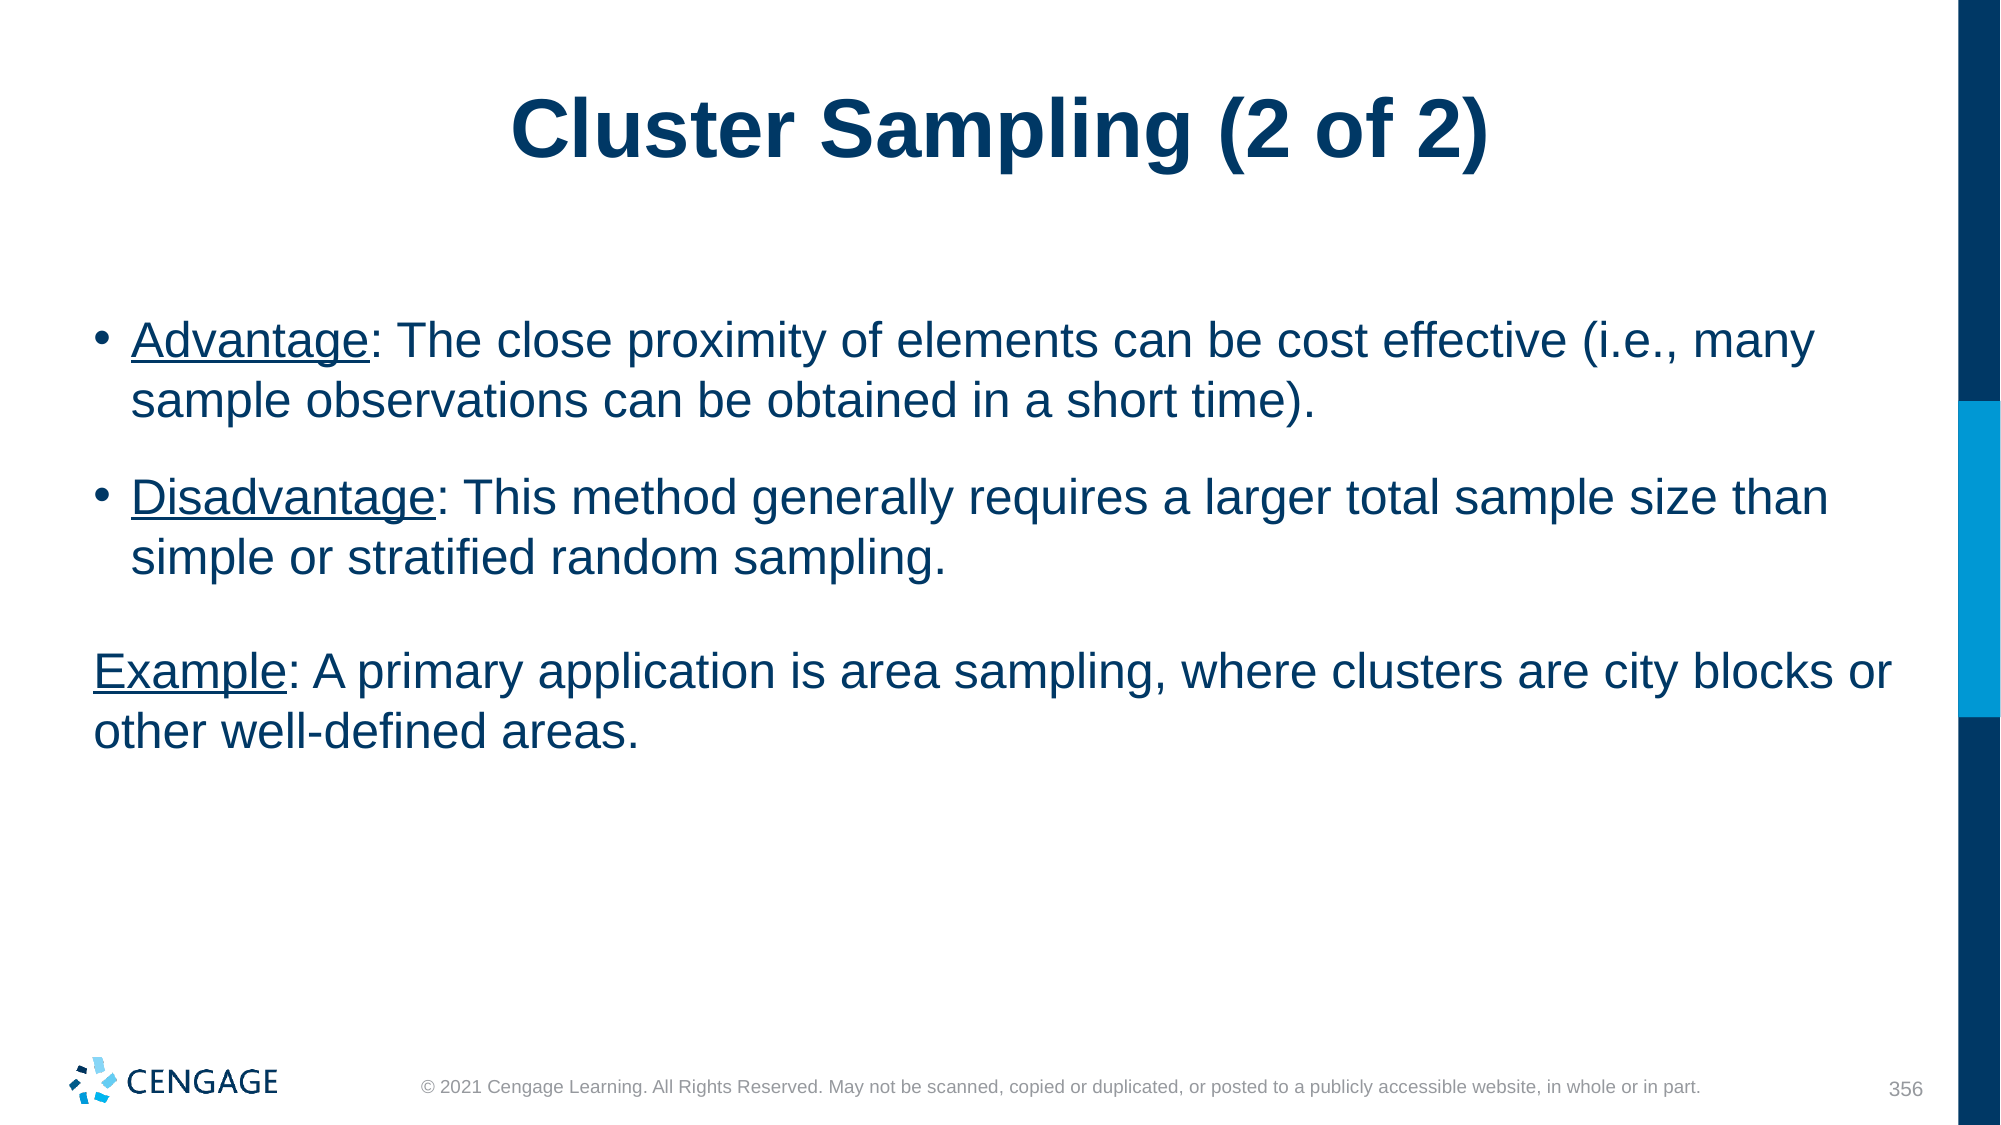

# Cluster Sampling (2 of 2)
Advantage: The close proximity of elements can be cost effective (i.e., many sample observations can be obtained in a short time).
Disadvantage: This method generally requires a larger total sample size than simple or stratified random sampling.
Example: A primary application is area sampling, where clusters are city blocks or other well-defined areas.